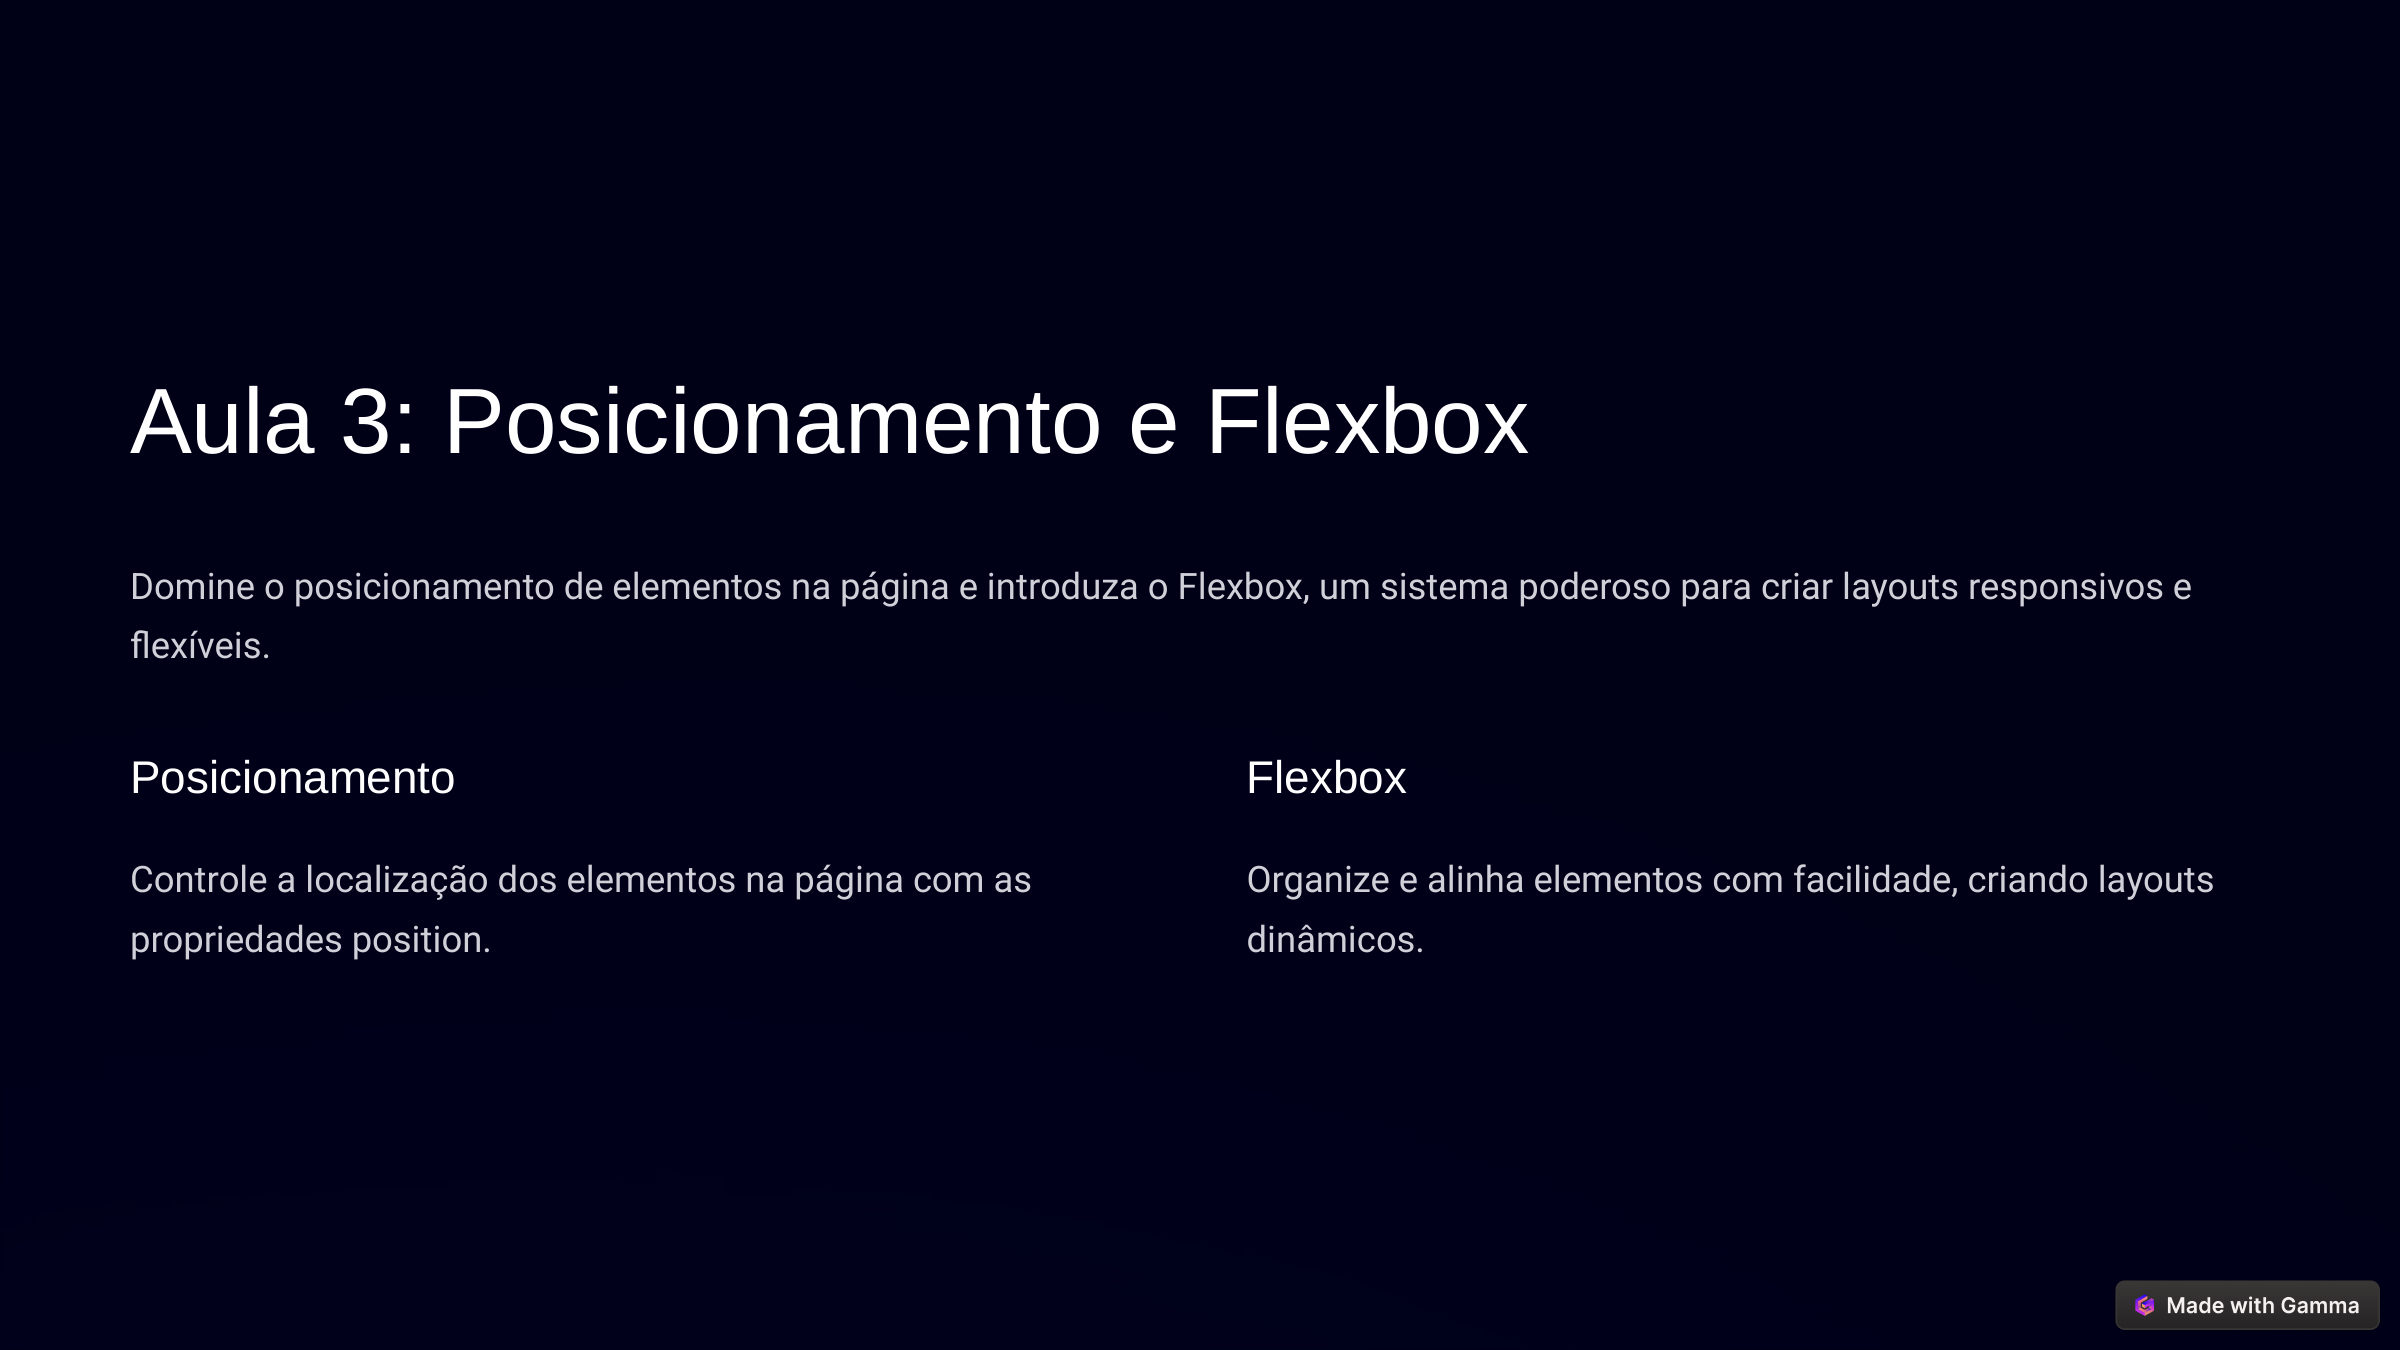

Aula 3: Posicionamento e Flexbox
Domine o posicionamento de elementos na página e introduza o Flexbox, um sistema poderoso para criar layouts responsivos e flexíveis.
Posicionamento
Flexbox
Controle a localização dos elementos na página com as propriedades position.
Organize e alinha elementos com facilidade, criando layouts dinâmicos.